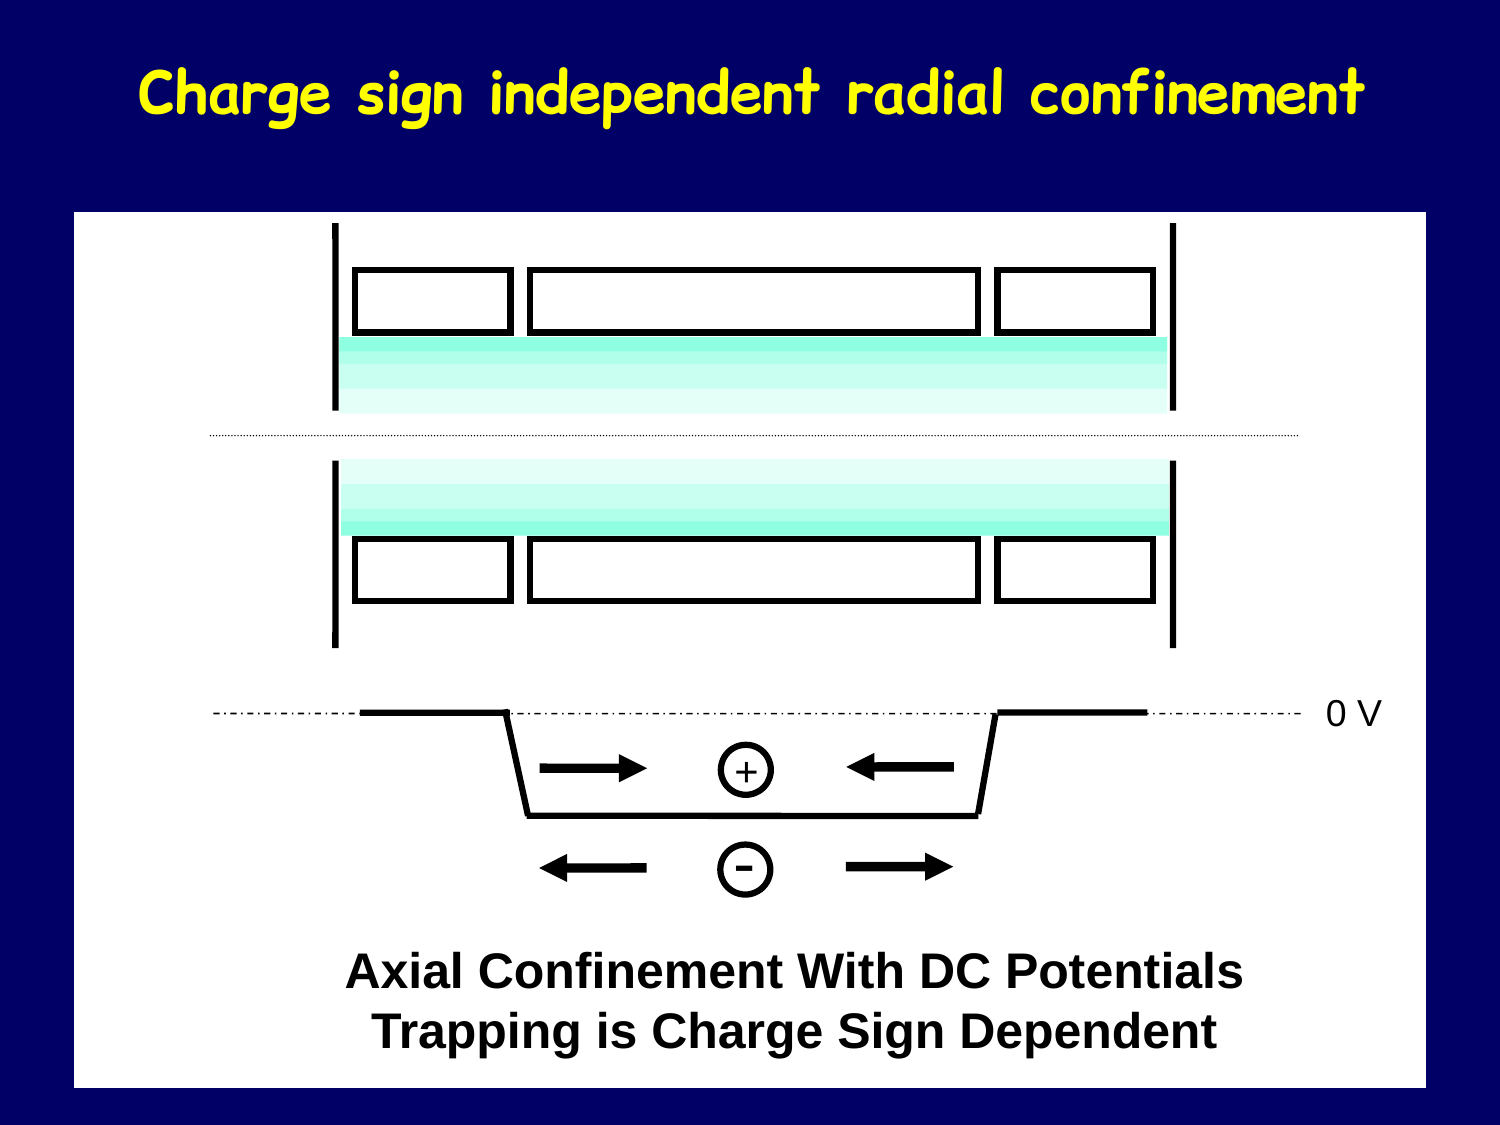

Charge sign independent radial confinement

0 V

+

-

Axial Confinement With DC Potentials
Trapping is Charge Sign Dependent